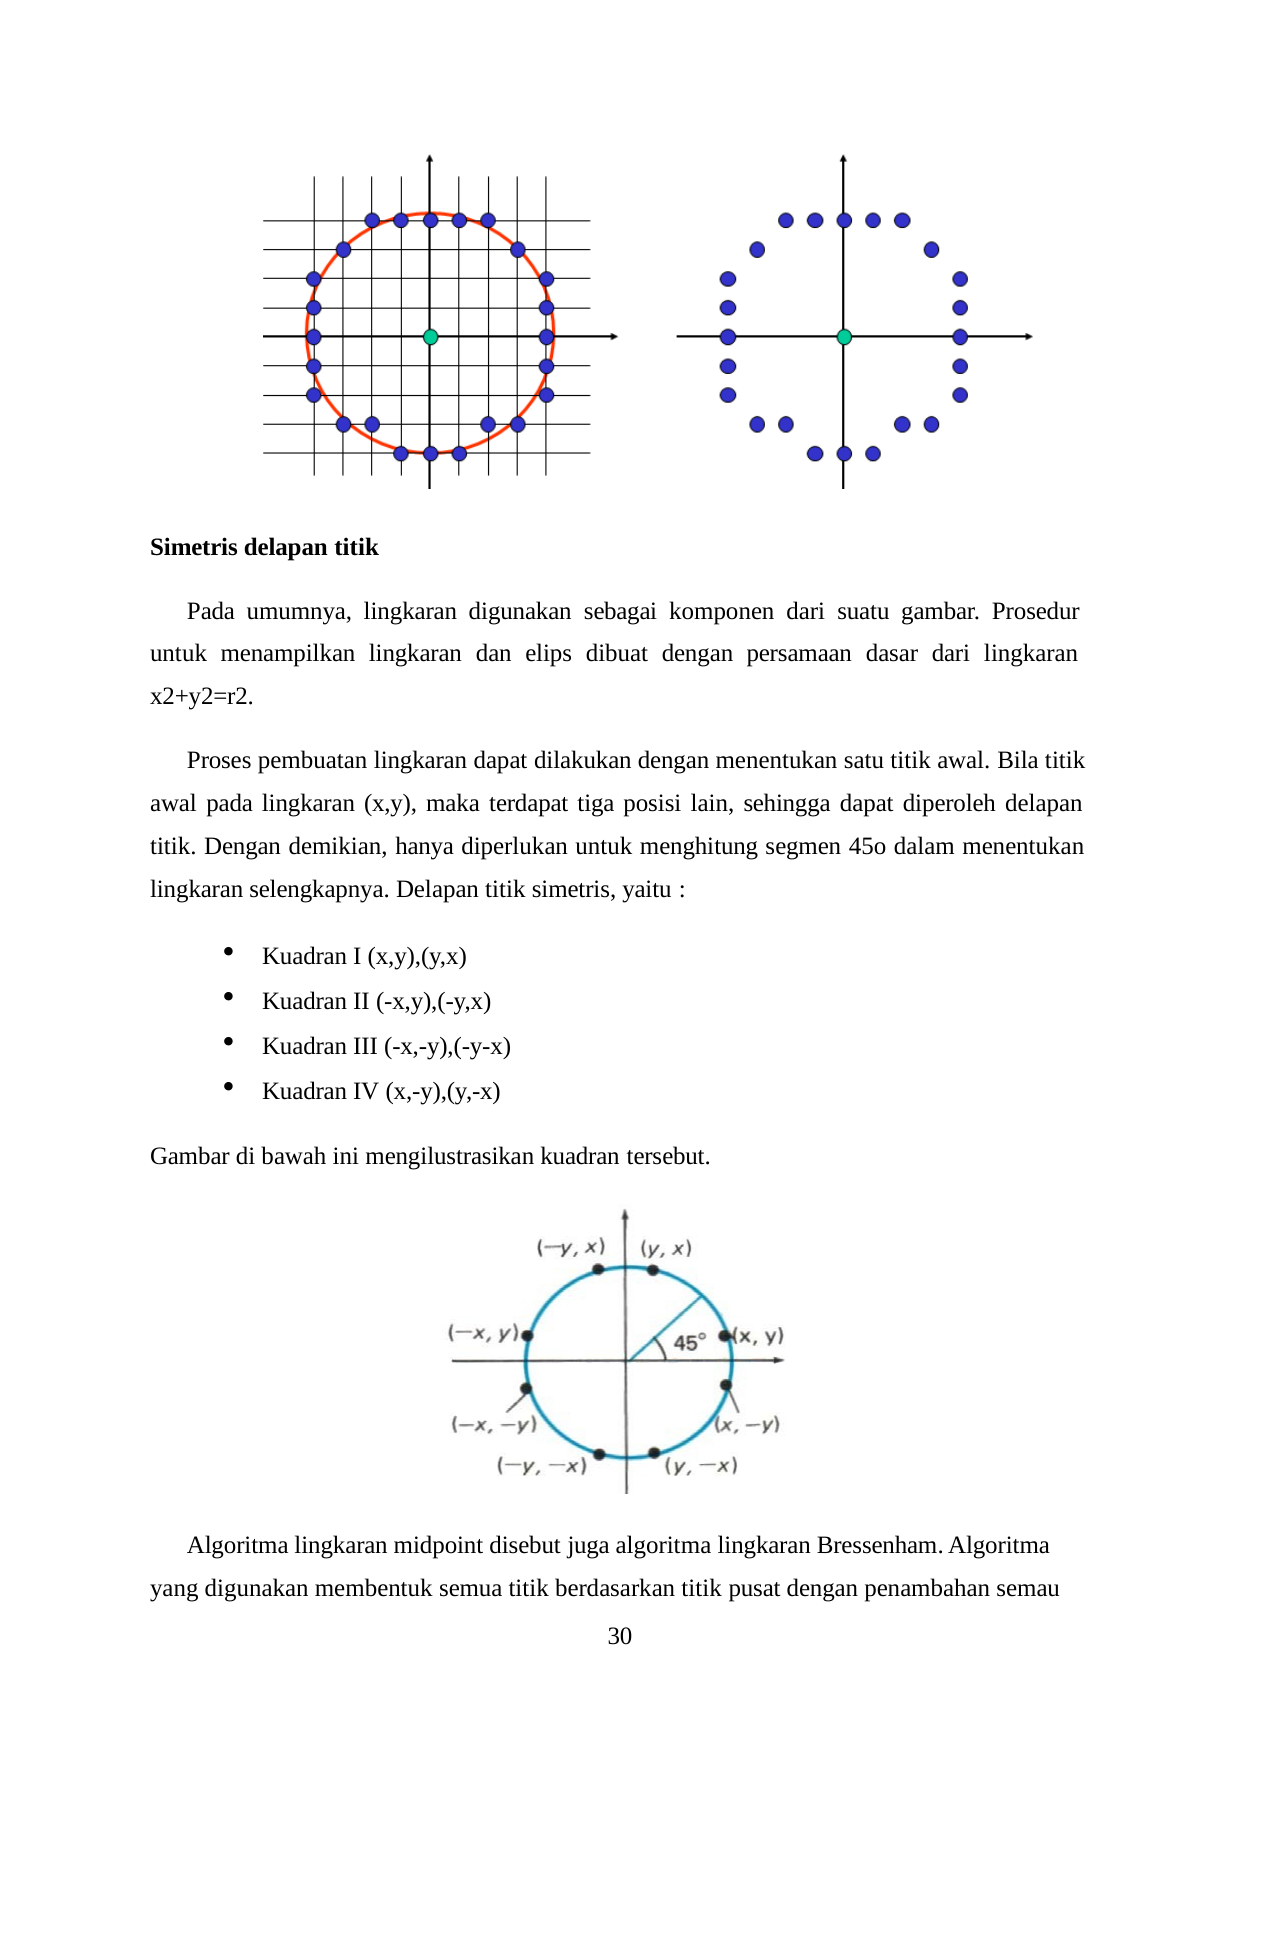

Simetris delapan titik
Pada umumnya, lingkaran digunakan sebagai komponen dari suatu gambar. Prosedur  untuk menampilkan lingkaran dan elips dibuat dengan persamaan dasar dari lingkaran  x2+y2=r2.
Proses pembuatan lingkaran dapat dilakukan dengan menentukan satu titik awal. Bila titik  awal pada lingkaran (x,y), maka terdapat tiga posisi lain, sehingga dapat diperoleh delapan  titik. Dengan demikian, hanya diperlukan untuk menghitung segmen 45o dalam menentukan  lingkaran selengkapnya. Delapan titik simetris, yaitu :

Kuadran I (x,y),(y,x)
Kuadran II (-x,y),(-y,x)
Kuadran III (-x,-y),(-y-x)
Kuadran IV (x,-y),(y,-x)

Gambar di bawah ini mengilustrasikan kuadran tersebut.

Algoritma lingkaran midpoint disebut juga algoritma lingkaran Bressenham. Algoritma  yang digunakan membentuk semua titik berdasarkan titik pusat dengan penambahan semau
30